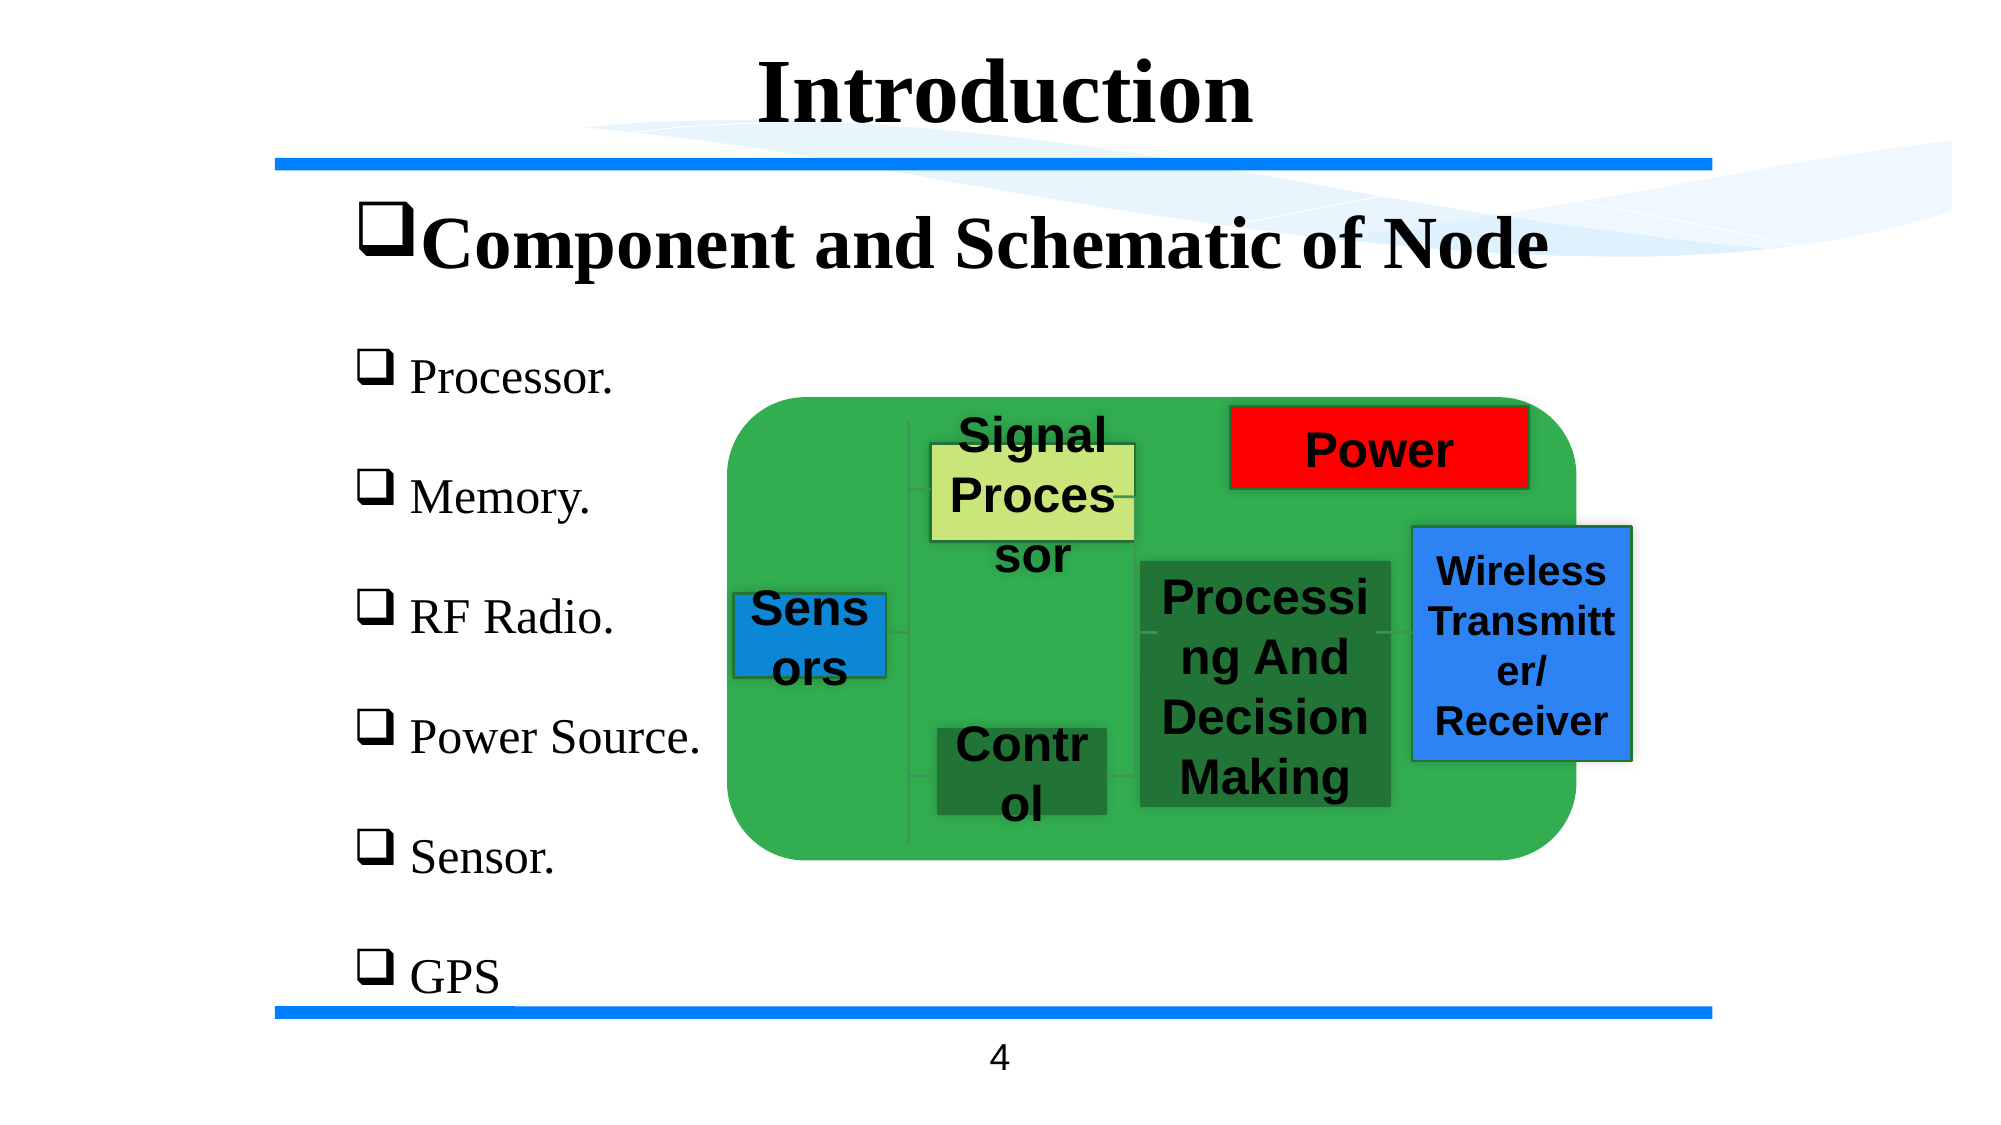

Introduction

Component and Schematic of Node
Processor.
Memory.
RF Radio.
Power Source.
Sensor.
GPS

Power
Signal
Processor
Wireless Transmitter/ Receiver
Processing And Decision Making
Sensors
Control

4